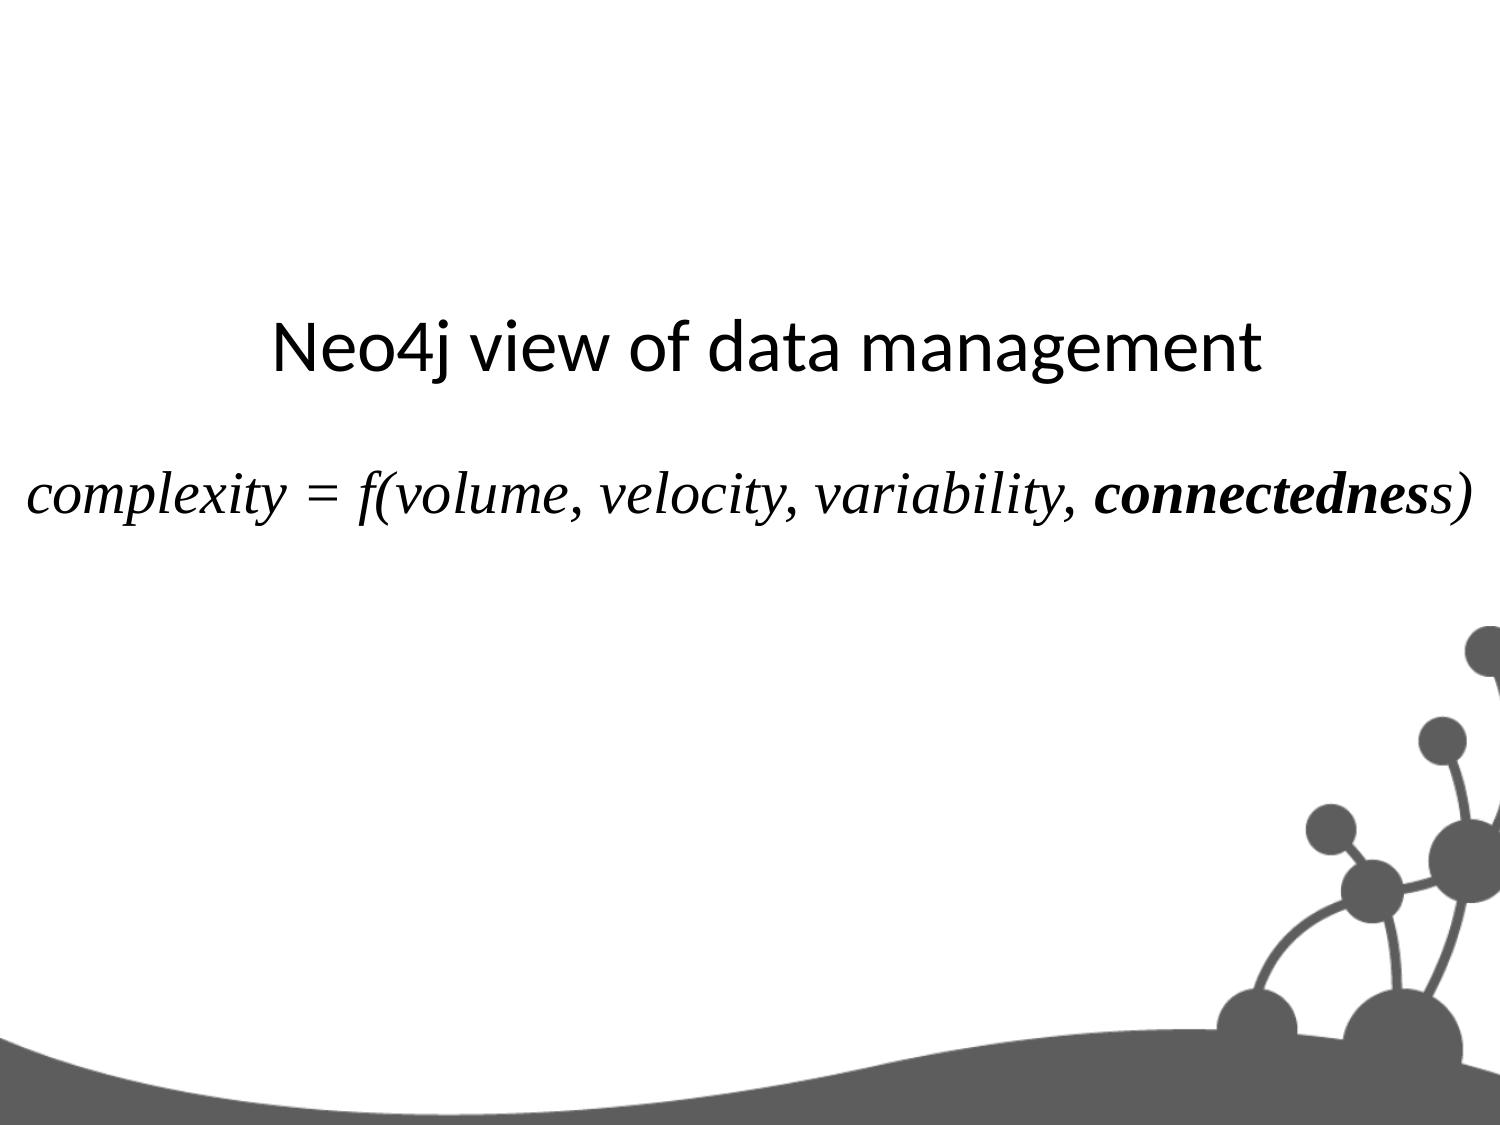

Neo4j view of data management
# complexity = f(volume, velocity, variability, connectedness)